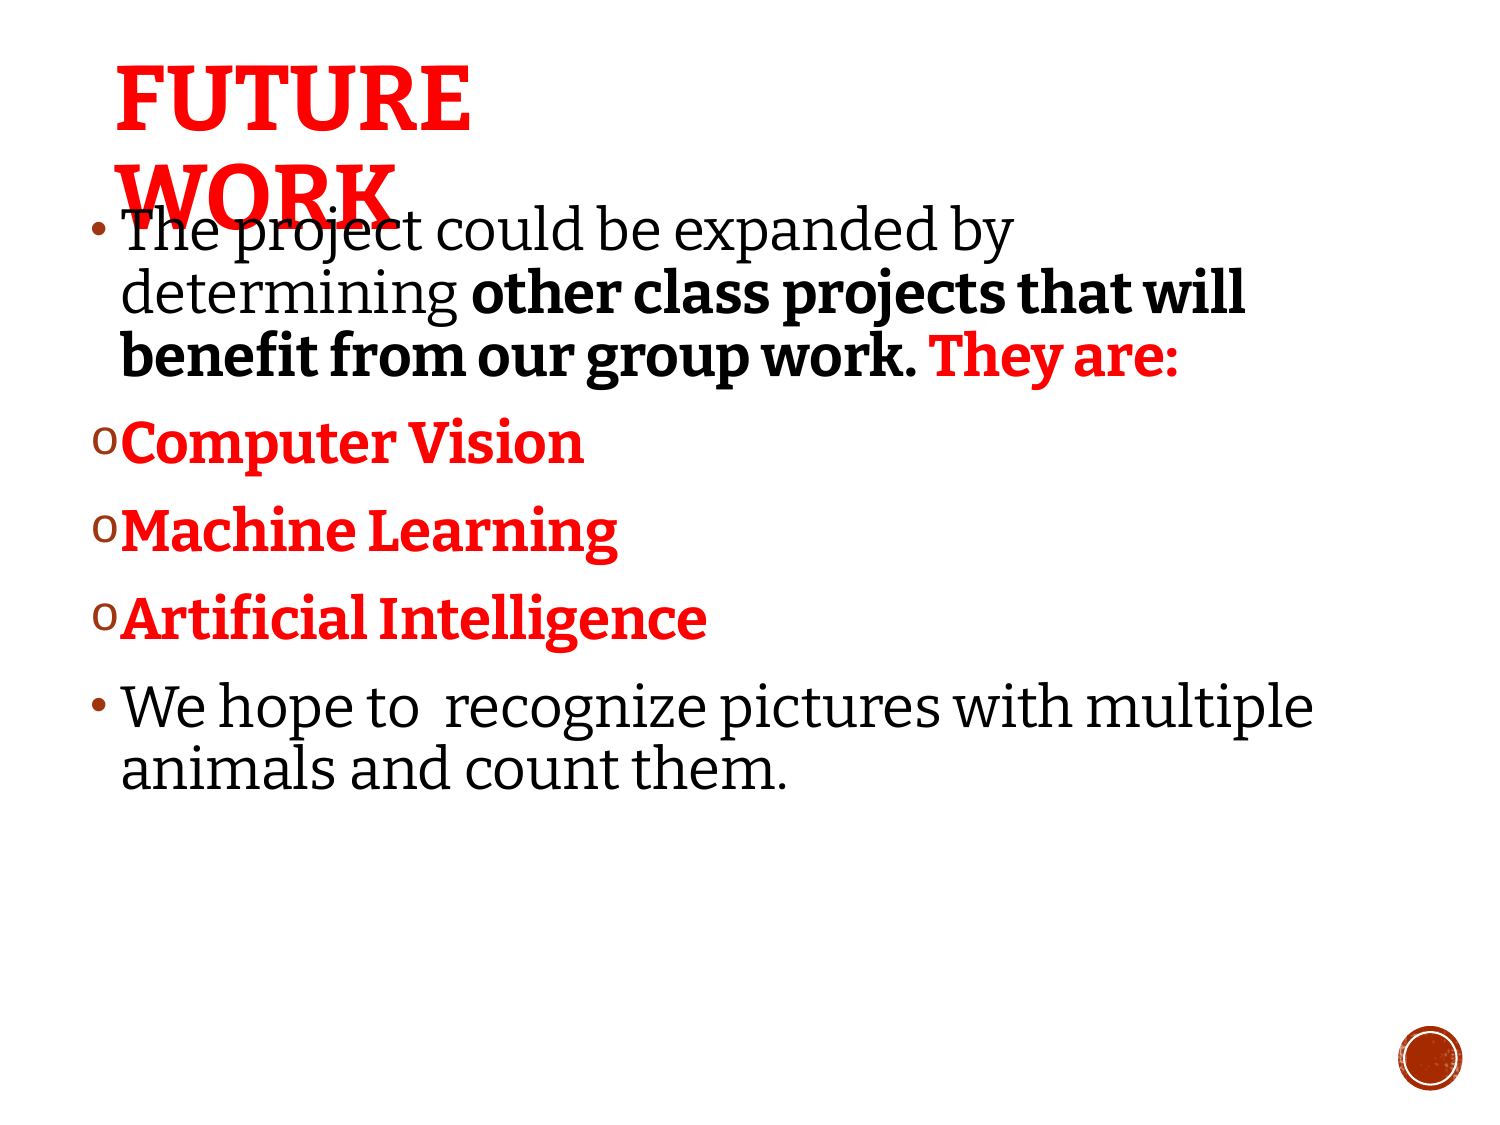

# Future Work
The project could be expanded by determining other class projects that will benefit from our group work. They are:
Computer Vision
Machine Learning
Artificial Intelligence
We hope to  recognize pictures with multiple animals and count them.